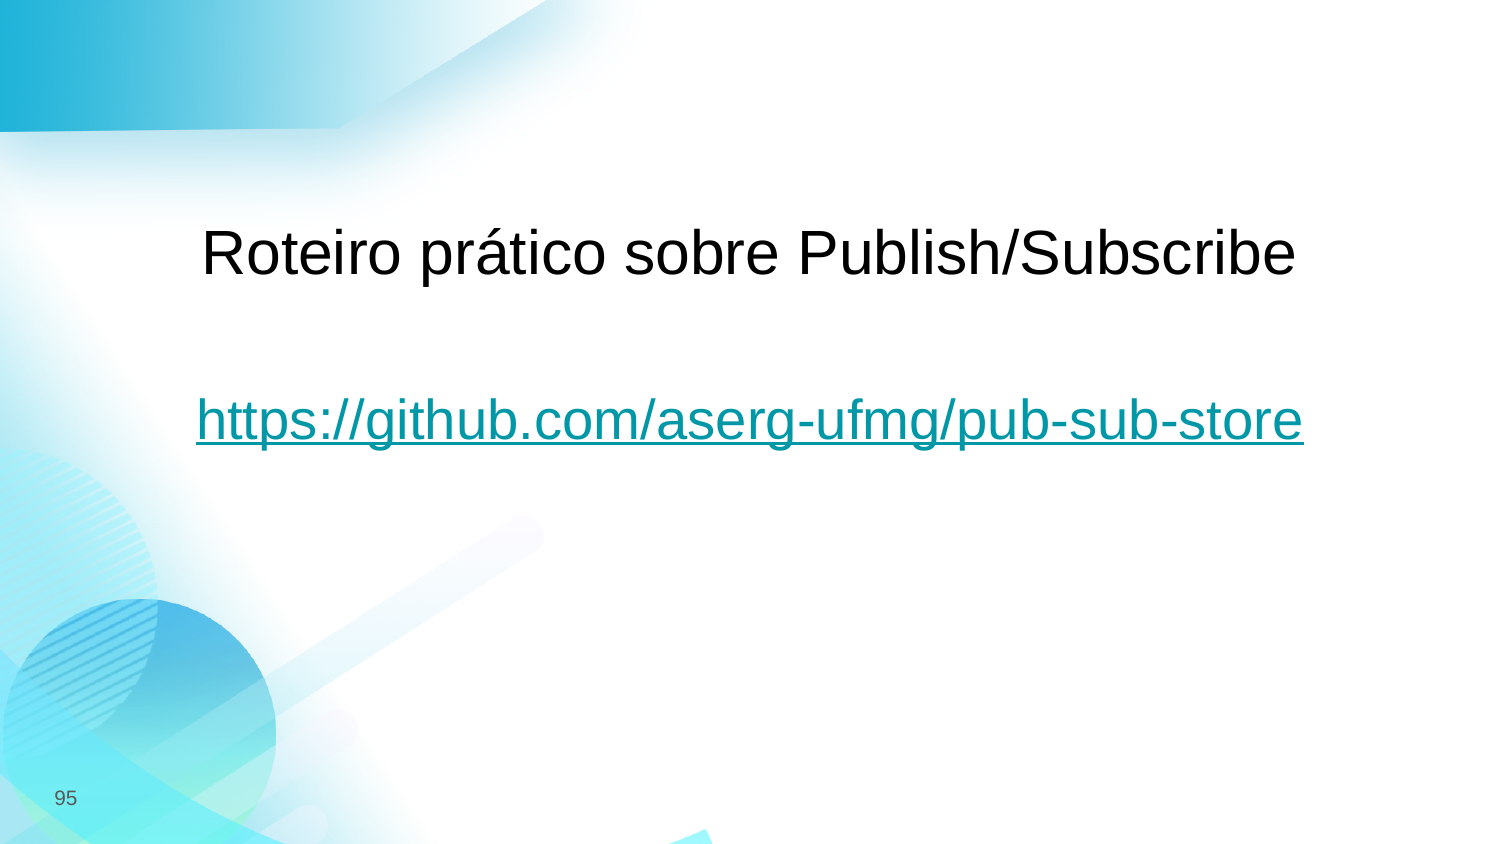

# Roteiro prático sobre Publish/Subscribe

https://github.com/aserg-ufmg/pub-sub-store
95